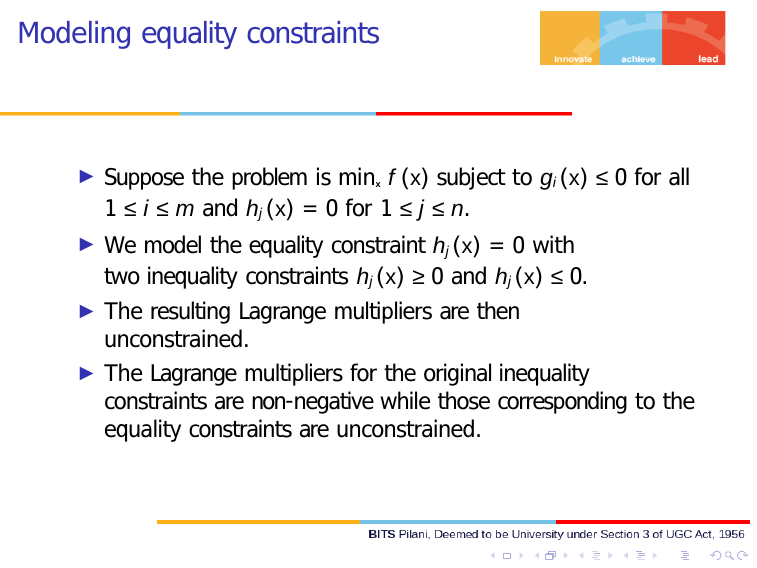

# Modeling equality constraints
Suppose the problem is minx f (x) subject to gi (x) ≤ 0 for all 1 ≤ i ≤ m and hj (x) = 0 for 1 ≤ j ≤ n.
We model the equality constraint hj (x) = 0 with two inequality constraints hj (x) ≥ 0 and hj (x) ≤ 0.
The resulting Lagrange multipliers are then unconstrained.
The Lagrange multipliers for the original inequality constraints are non-negative while those corresponding to the equality constraints are unconstrained.